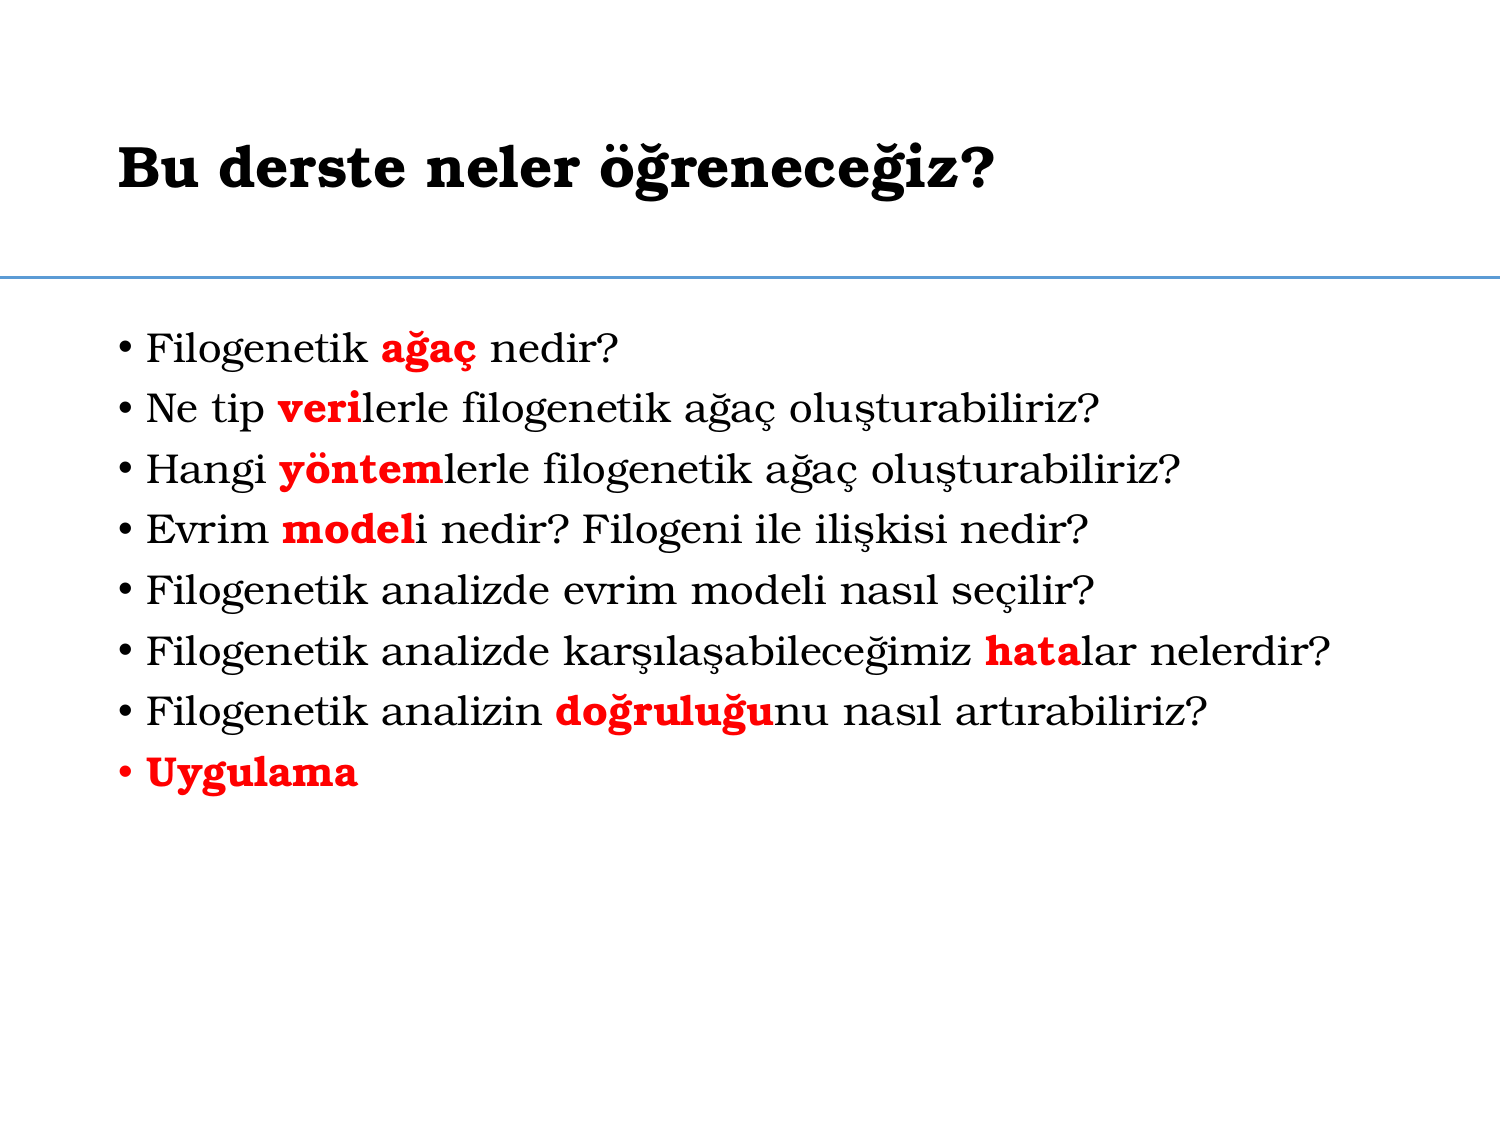

# Bu derste neler öğreneceğiz?
Filogenetik ağaç nedir?
Ne tip verilerle filogenetik ağaç oluşturabiliriz?
Hangi yöntemlerle filogenetik ağaç oluşturabiliriz?
Evrim modeli nedir? Filogeni ile ilişkisi nedir?
Filogenetik analizde evrim modeli nasıl seçilir?
Filogenetik analizde karşılaşabileceğimiz hatalar nelerdir?
Filogenetik analizin doğruluğunu nasıl artırabiliriz?
Uygulama